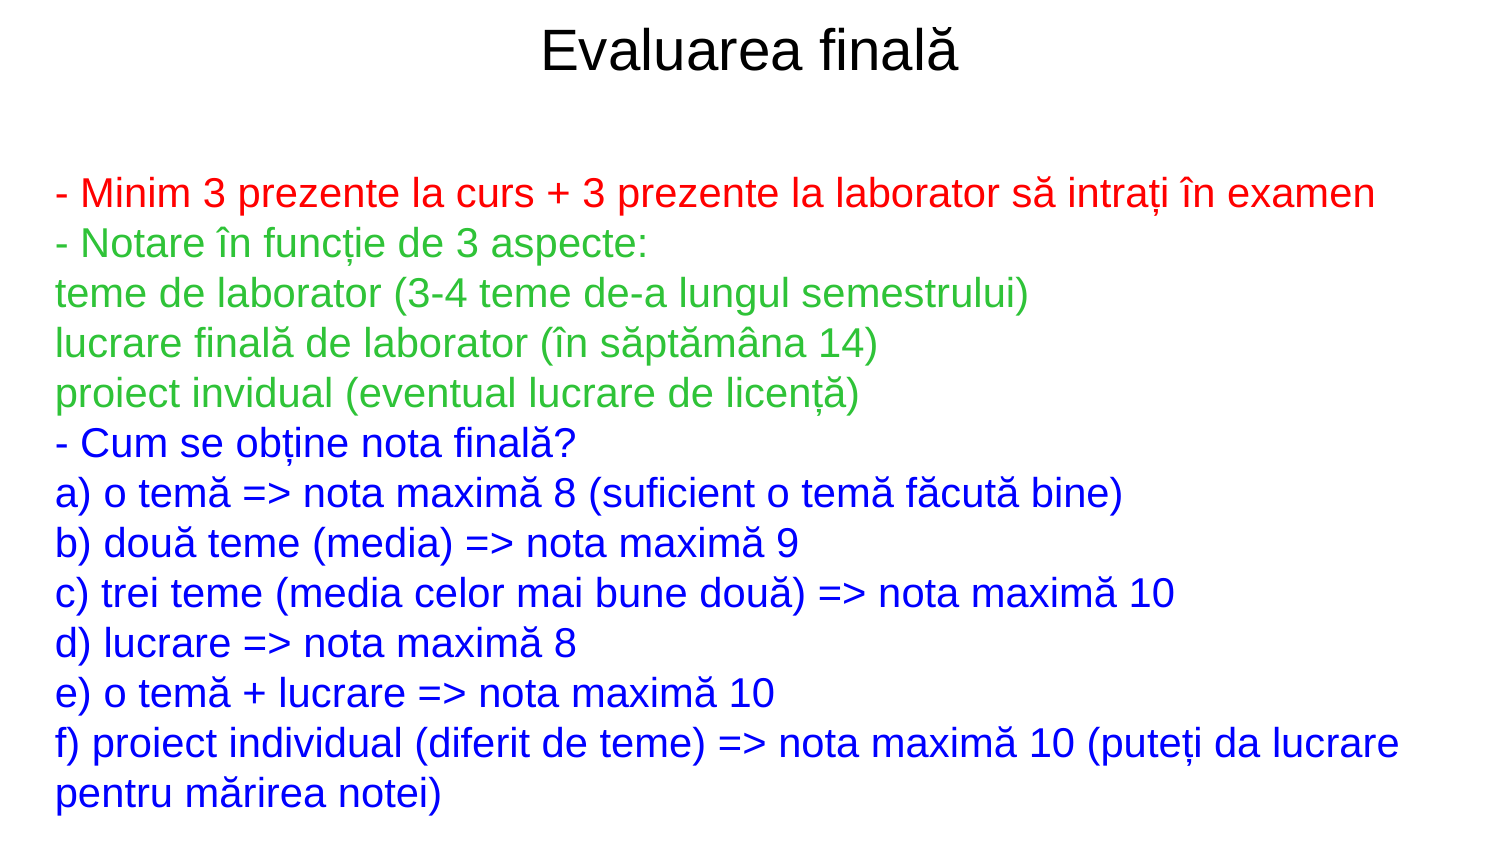

# Evaluarea finală
- Minim 3 prezente la curs + 3 prezente la laborator să intrați în examen
- Notare în funcție de 3 aspecte:
teme de laborator (3-4 teme de-a lungul semestrului)
lucrare finală de laborator (în săptămâna 14)
proiect invidual (eventual lucrare de licență)
- Cum se obține nota finală?
a) o temă => nota maximă 8 (suficient o temă făcută bine)
b) două teme (media) => nota maximă 9
c) trei teme (media celor mai bune două) => nota maximă 10
d) lucrare => nota maximă 8
e) o temă + lucrare => nota maximă 10
f) proiect individual (diferit de teme) => nota maximă 10 (puteți da lucrare pentru mărirea notei)